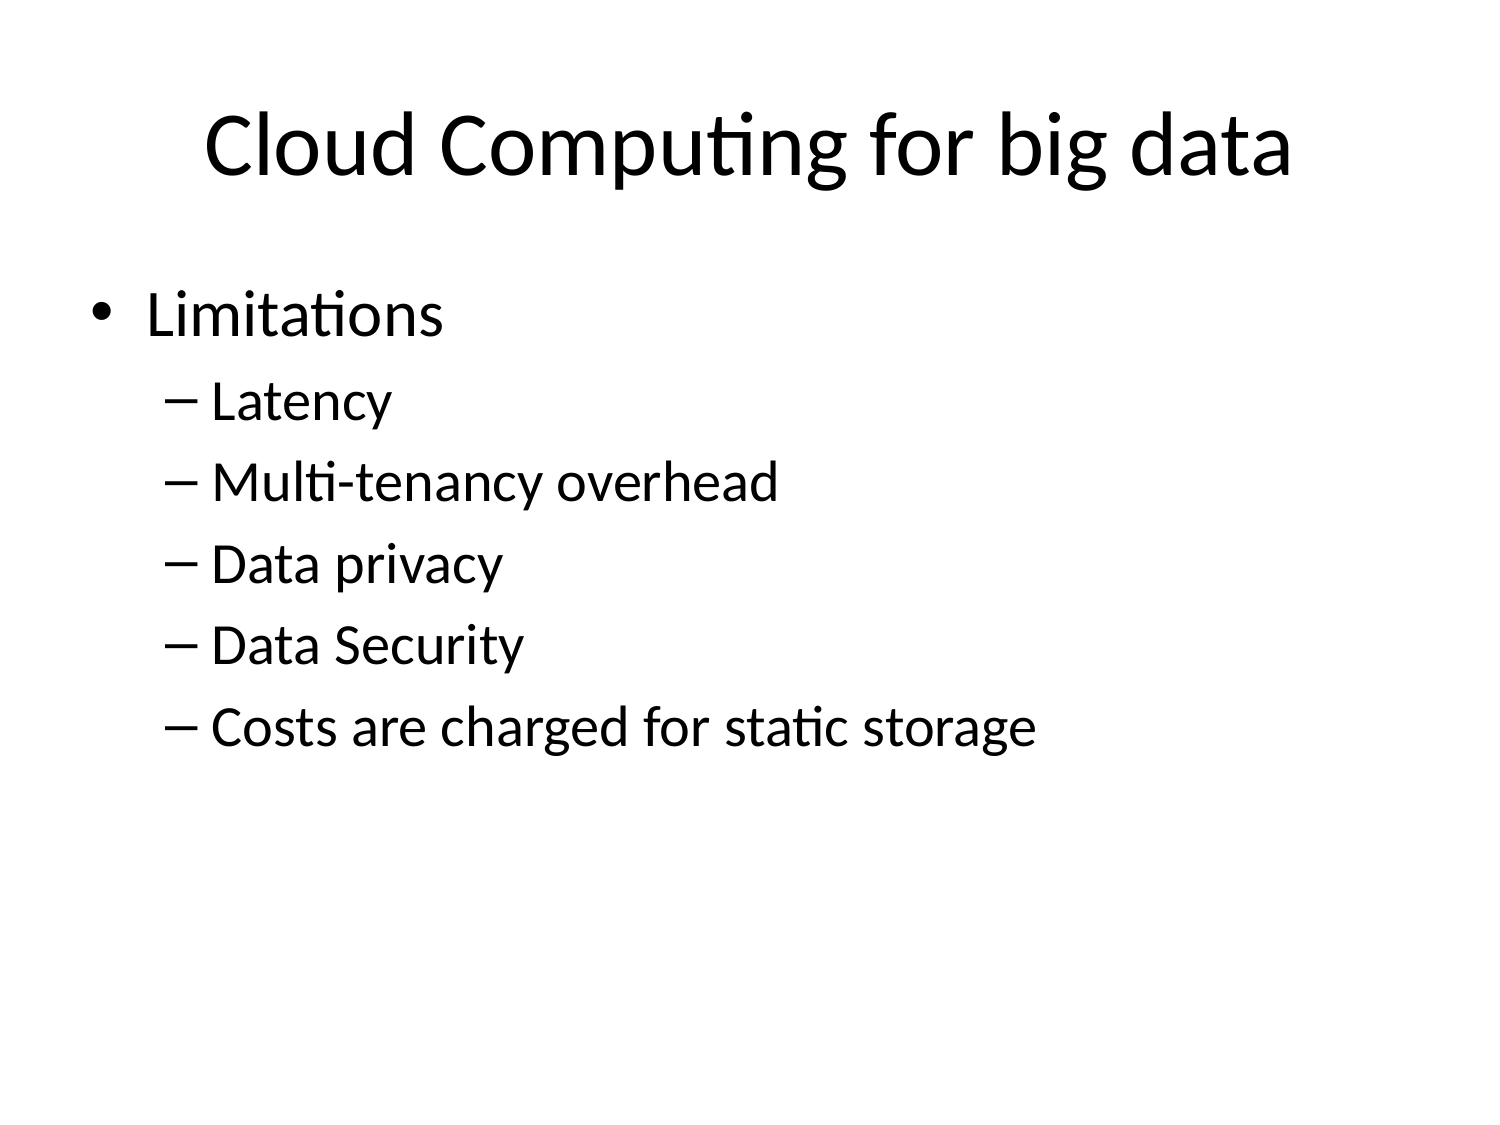

# Cloud Computing for big data
Limitations
Latency
Multi-tenancy overhead
Data privacy
Data Security
Costs are charged for static storage